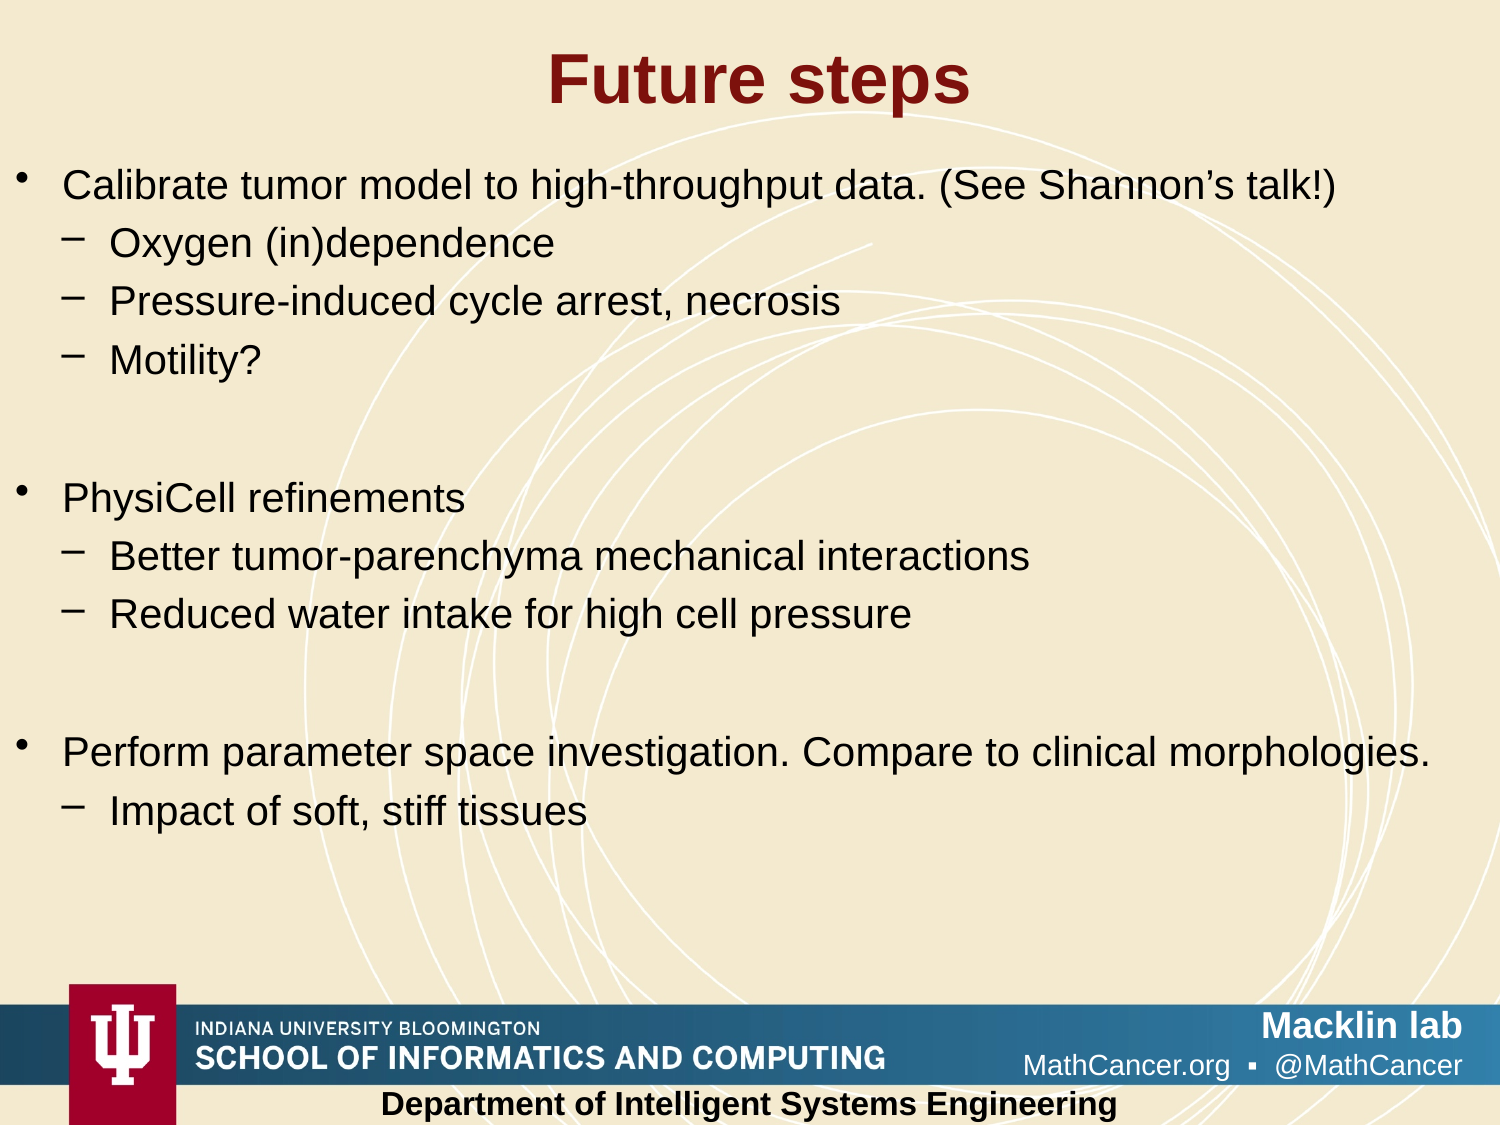

# Future steps
Calibrate tumor model to high-throughput data. (See Shannon’s talk!)
Oxygen (in)dependence
Pressure-induced cycle arrest, necrosis
Motility?

PhysiCell refinements
Better tumor-parenchyma mechanical interactions
Reduced water intake for high cell pressure

Perform parameter space investigation. Compare to clinical morphologies.
Impact of soft, stiff tissues